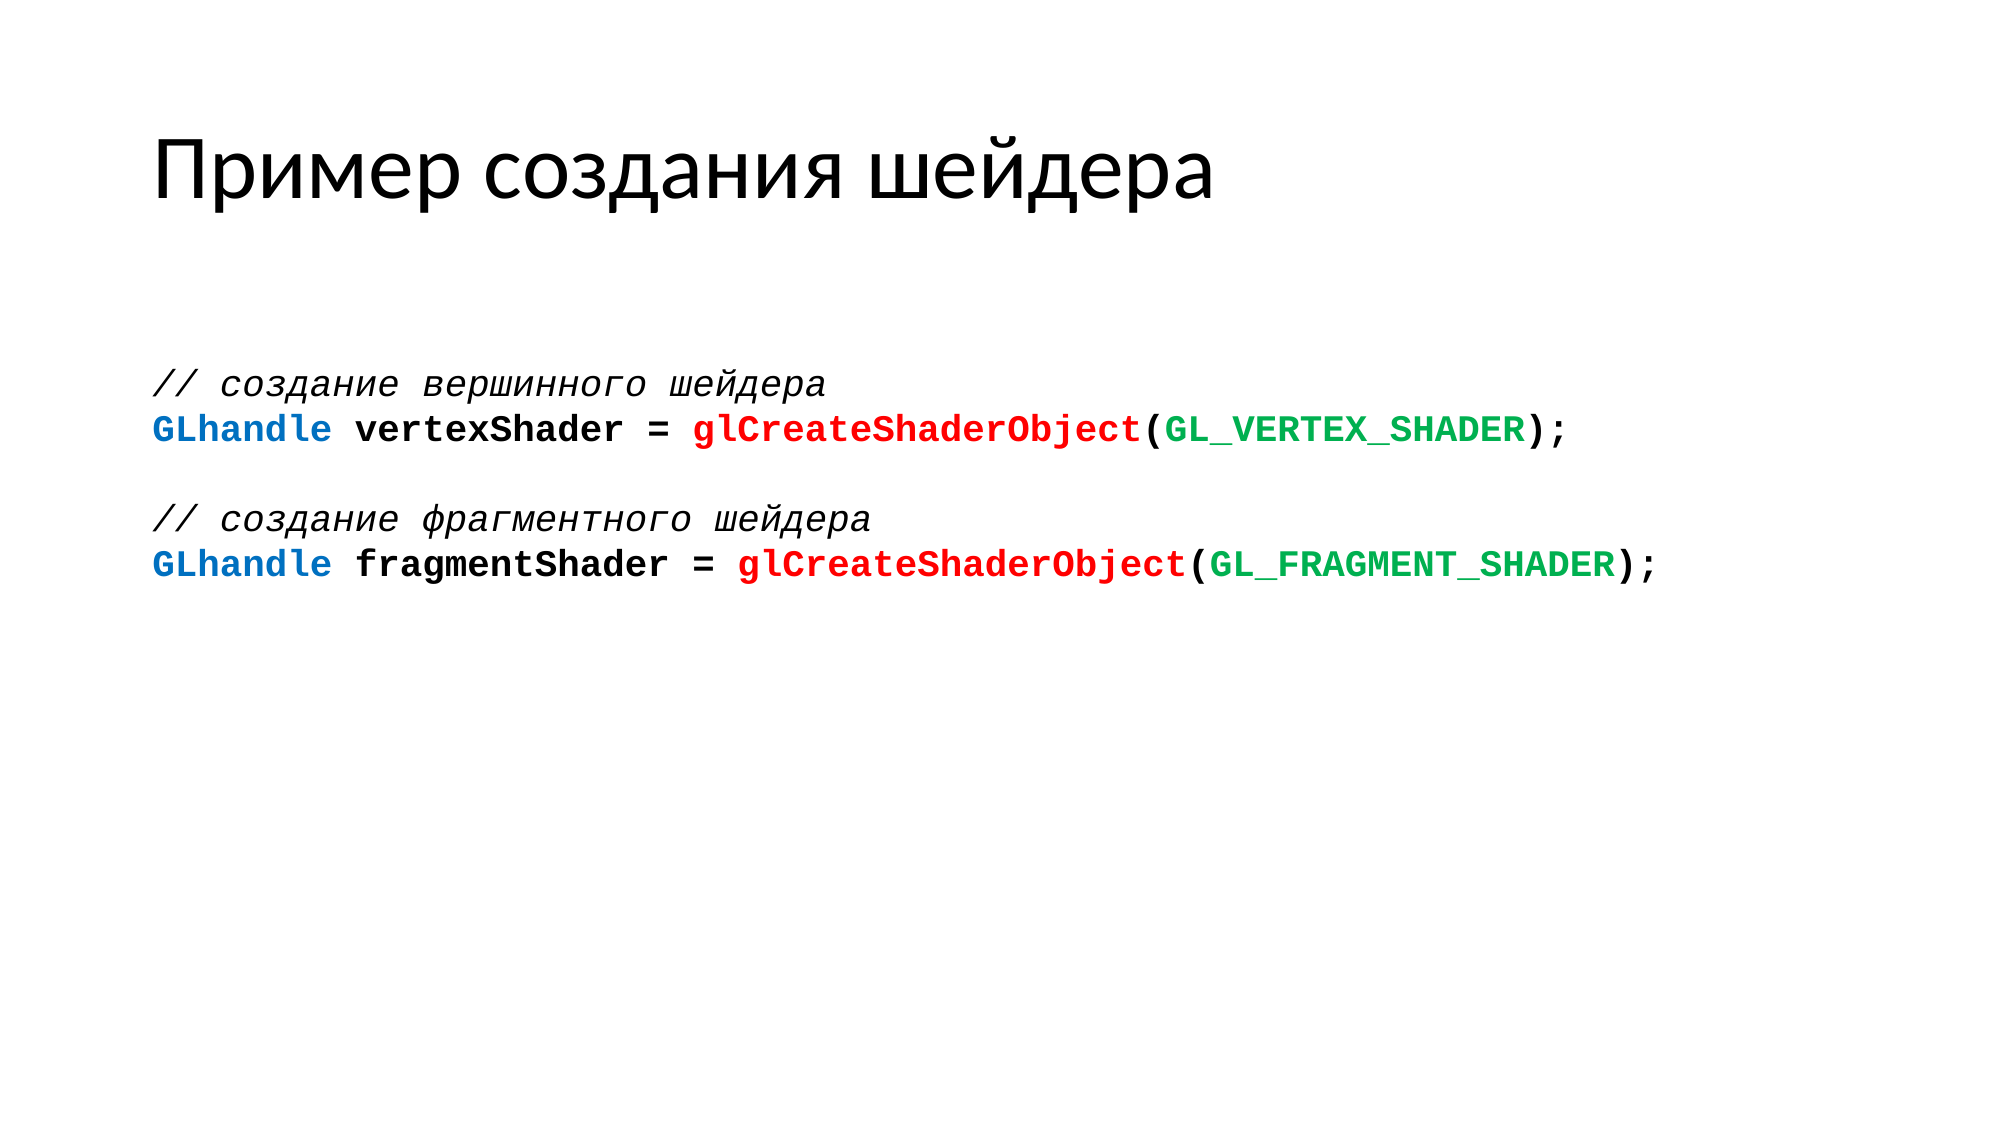

# Пример создания шейдера
// создание вершинного шейдера
GLhandle vertexShader = glCreateShaderObject(GL_VERTEX_SHADER);

// создание фрагментного шейдера
GLhandle fragmentShader = glCreateShaderObject(GL_FRAGMENT_SHADER);